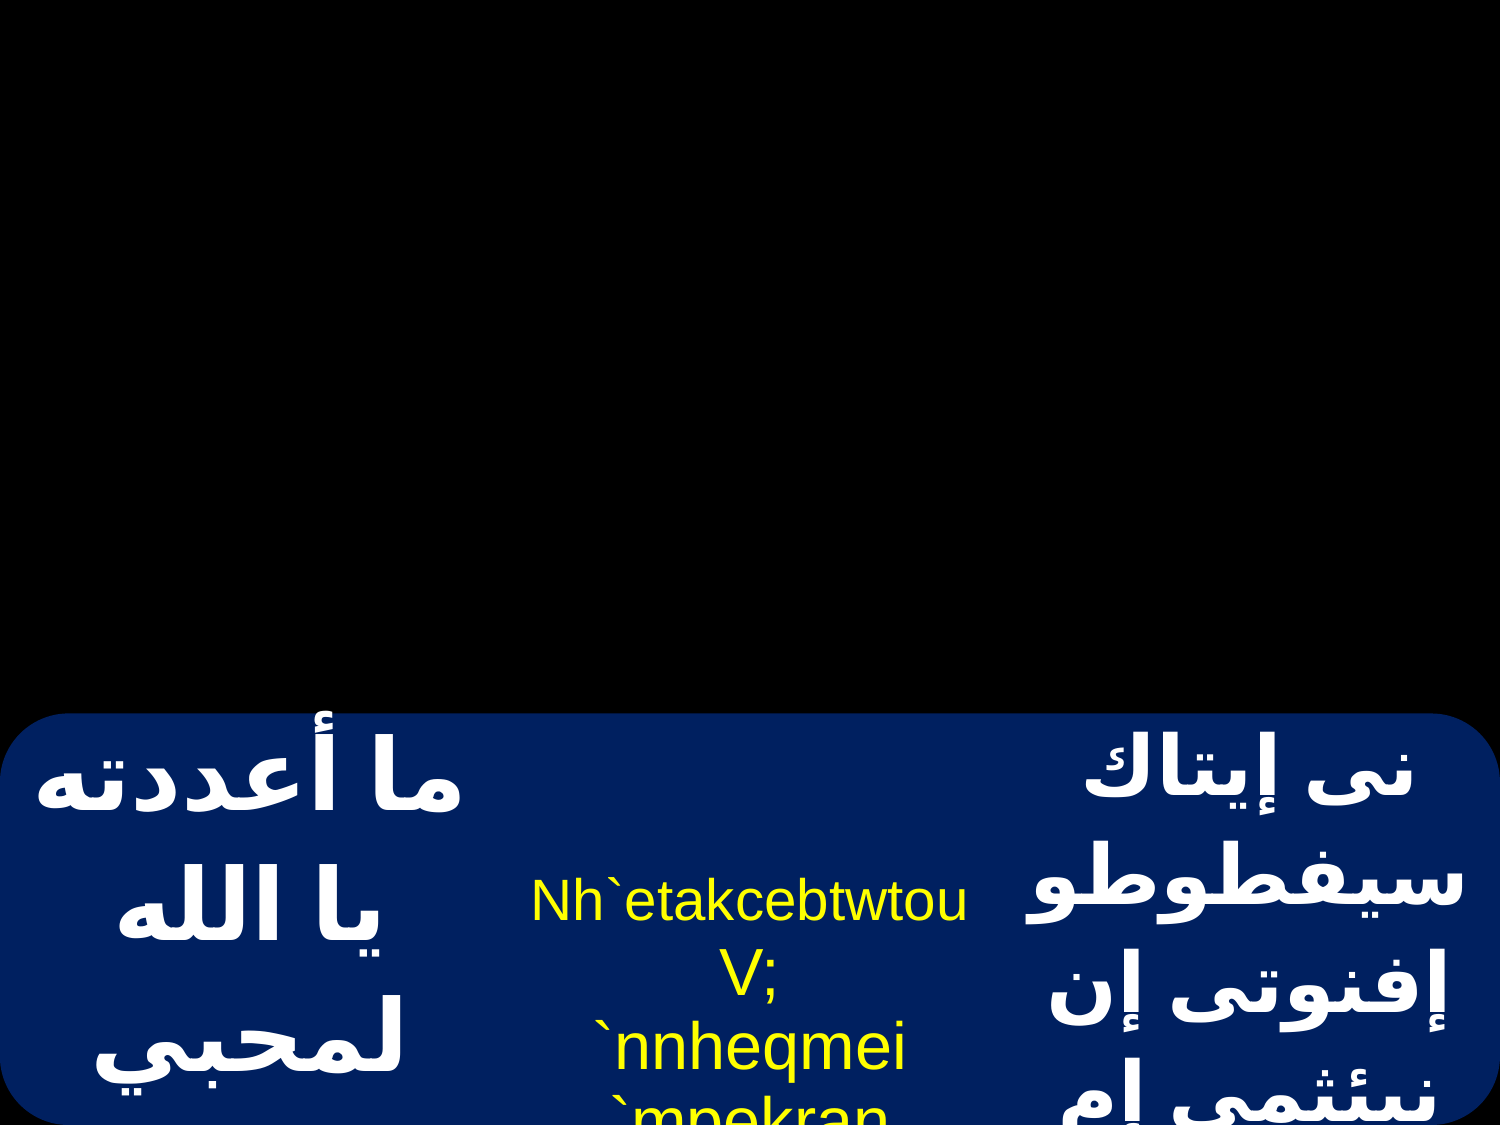

| ما أعددته يا الله لمحبي اسمك القدوس | Nh`etakcebtwtou V; `nnheqmei `mpekran `eqouab | نى إيتاك سيفطوطو إفنوتى إن نيئثمى إم بيكران إثوواب |
| --- | --- | --- |